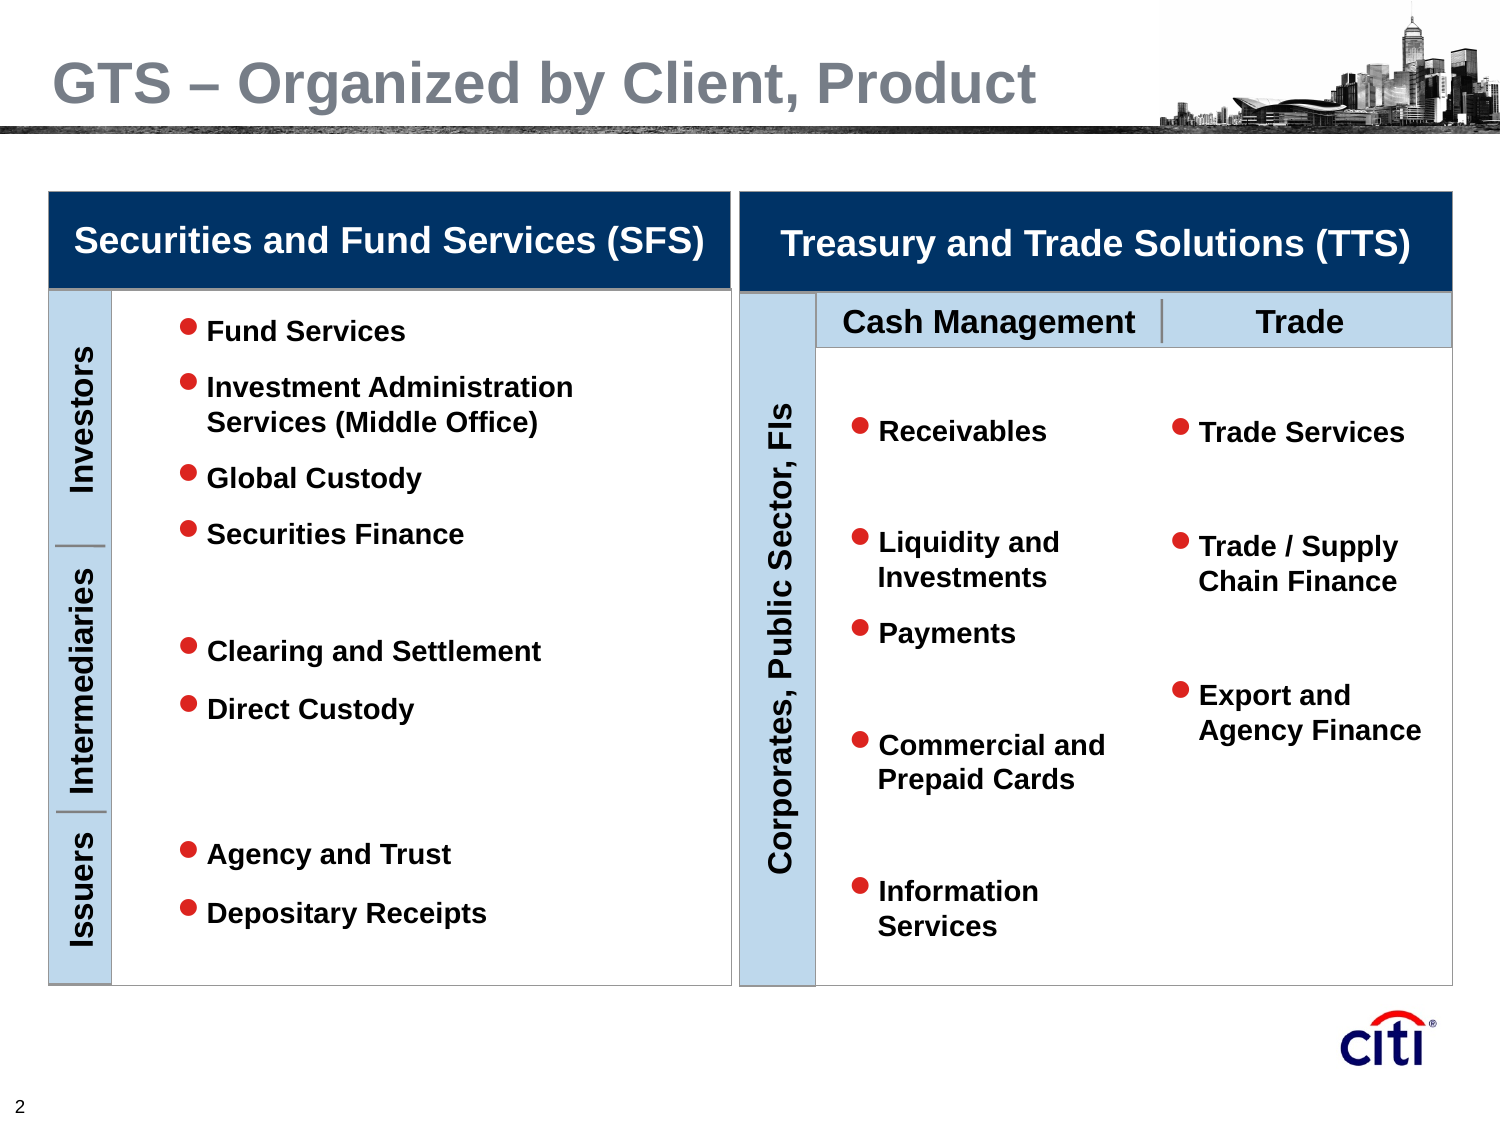

GTS – Organized by Client, Product
Securities and Fund Services (SFS)
Treasury and Trade Solutions (TTS)

   Issuers    Intermediaries        Investors

Fund Services
Investment Administration Services (Middle Office)
Global Custody
Securities Finance

Clearing and Settlement
Direct Custody

Agency and Trust
Depositary Receipts

  Cash Management	             Trade

Receivables

Liquidity and Investments
Payments

Commercial and Prepaid Cards

Information Services
Trade Services
Trade / Supply Chain Finance
Export and Agency Finance
Corporates, Public Sector, FIs

2